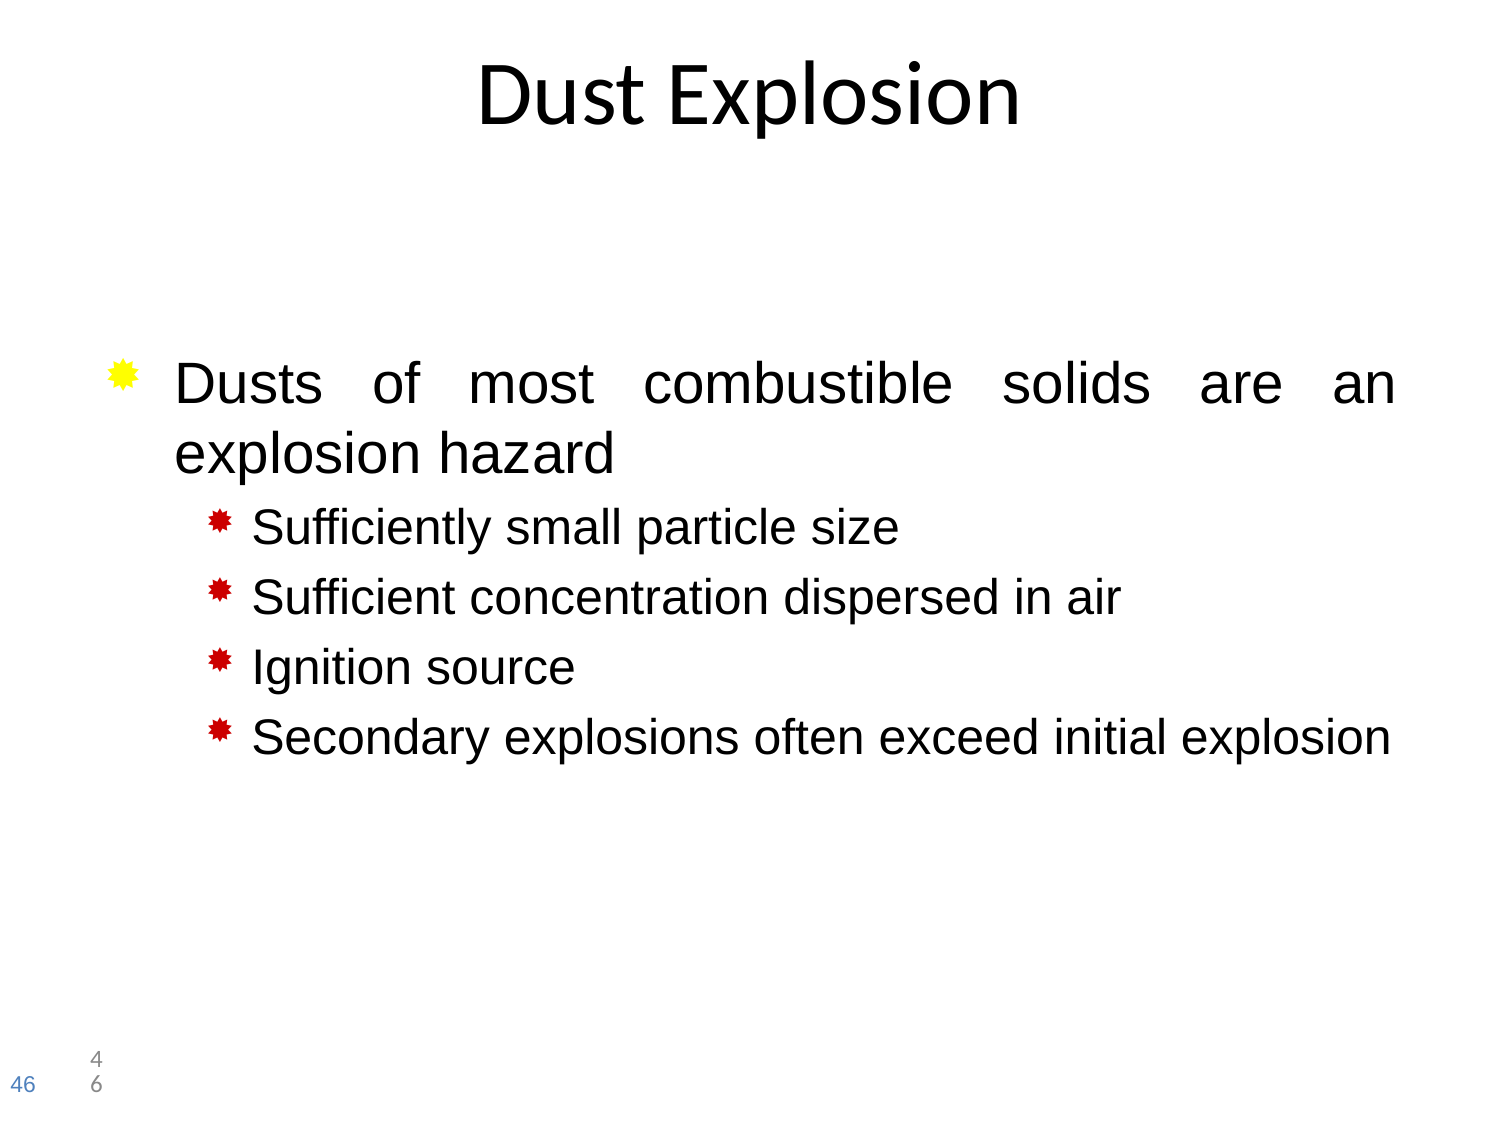

# Dust Explosion
Dusts of most combustible solids are an explosion hazard
Sufficiently small particle size
Sufficient concentration dispersed in air
Ignition source
Secondary explosions often exceed initial explosion

46
46